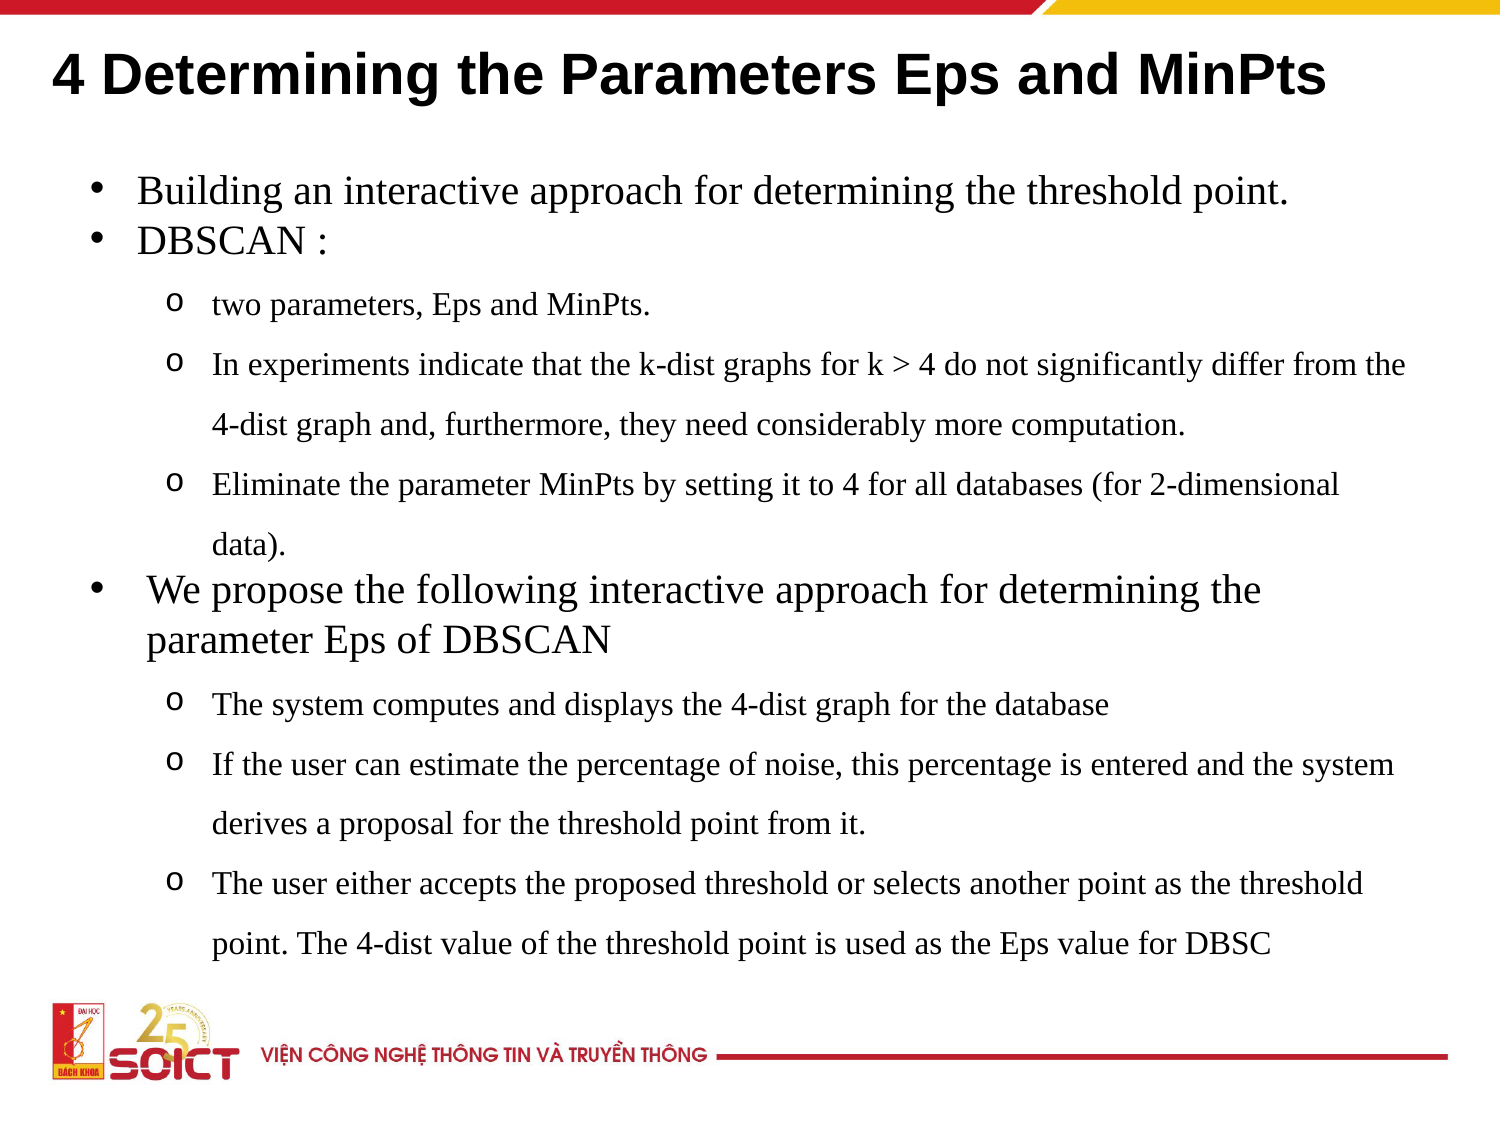

# 4 Determining the Parameters Eps and MinPts
Building an interactive approach for determining the threshold point.
DBSCAN :
two parameters, Eps and MinPts.
In experiments indicate that the k-dist graphs for k > 4 do not significantly differ from the 4-dist graph and, furthermore, they need considerably more computation.
Eliminate the parameter MinPts by setting it to 4 for all databases (for 2-dimensional data).
We propose the following interactive approach for determining the parameter Eps of DBSCAN
The system computes and displays the 4-dist graph for the database
If the user can estimate the percentage of noise, this percentage is entered and the system derives a proposal for the threshold point from it.
The user either accepts the proposed threshold or selects another point as the threshold point. The 4-dist value of the threshold point is used as the Eps value for DBSC